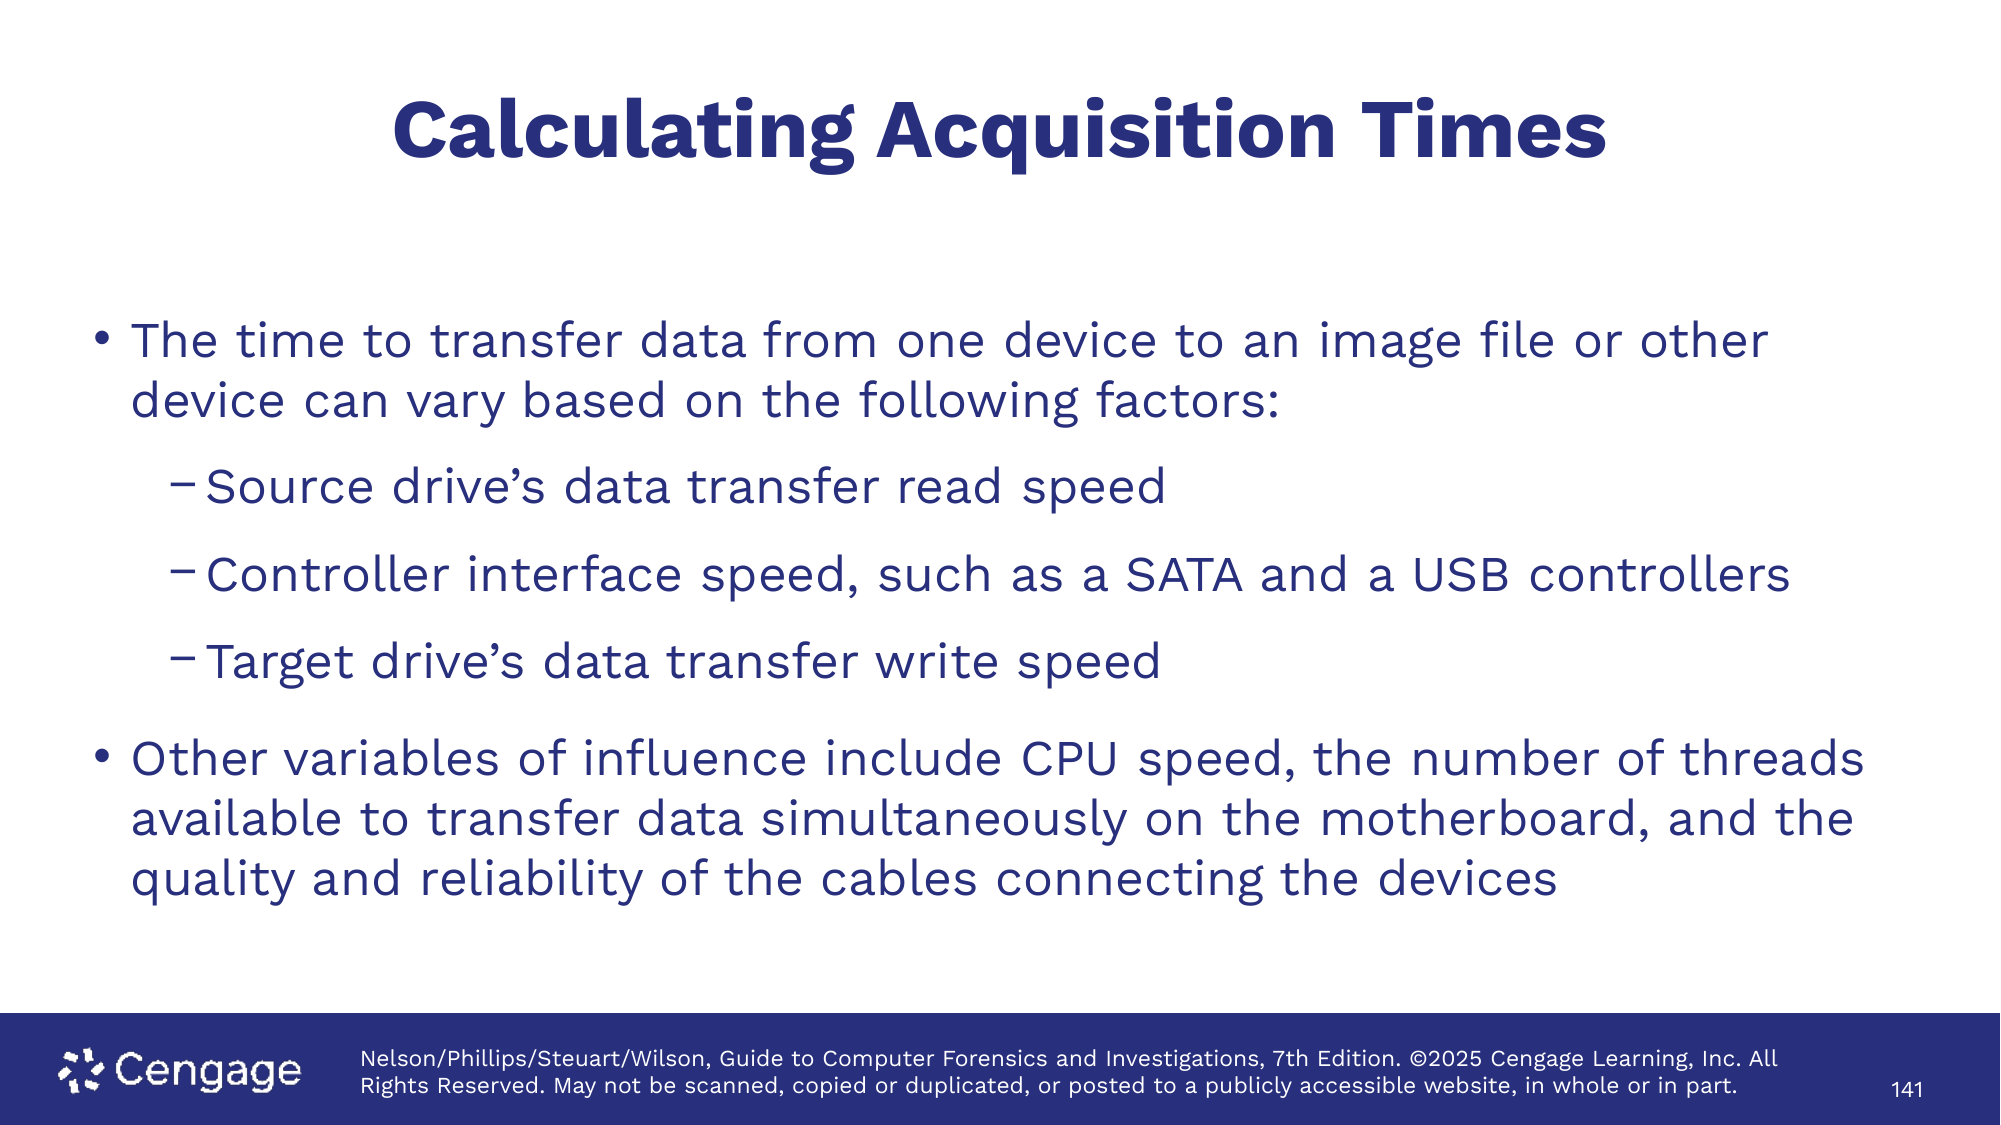

# Calculating Acquisition Times
The time to transfer data from one device to an image file or other device can vary based on the following factors:
Source drive’s data transfer read speed
Controller interface speed, such as a SATA and a USB controllers
Target drive’s data transfer write speed
Other variables of influence include CPU speed, the number of threads available to transfer data simultaneously on the motherboard, and the quality and reliability of the cables connecting the devices